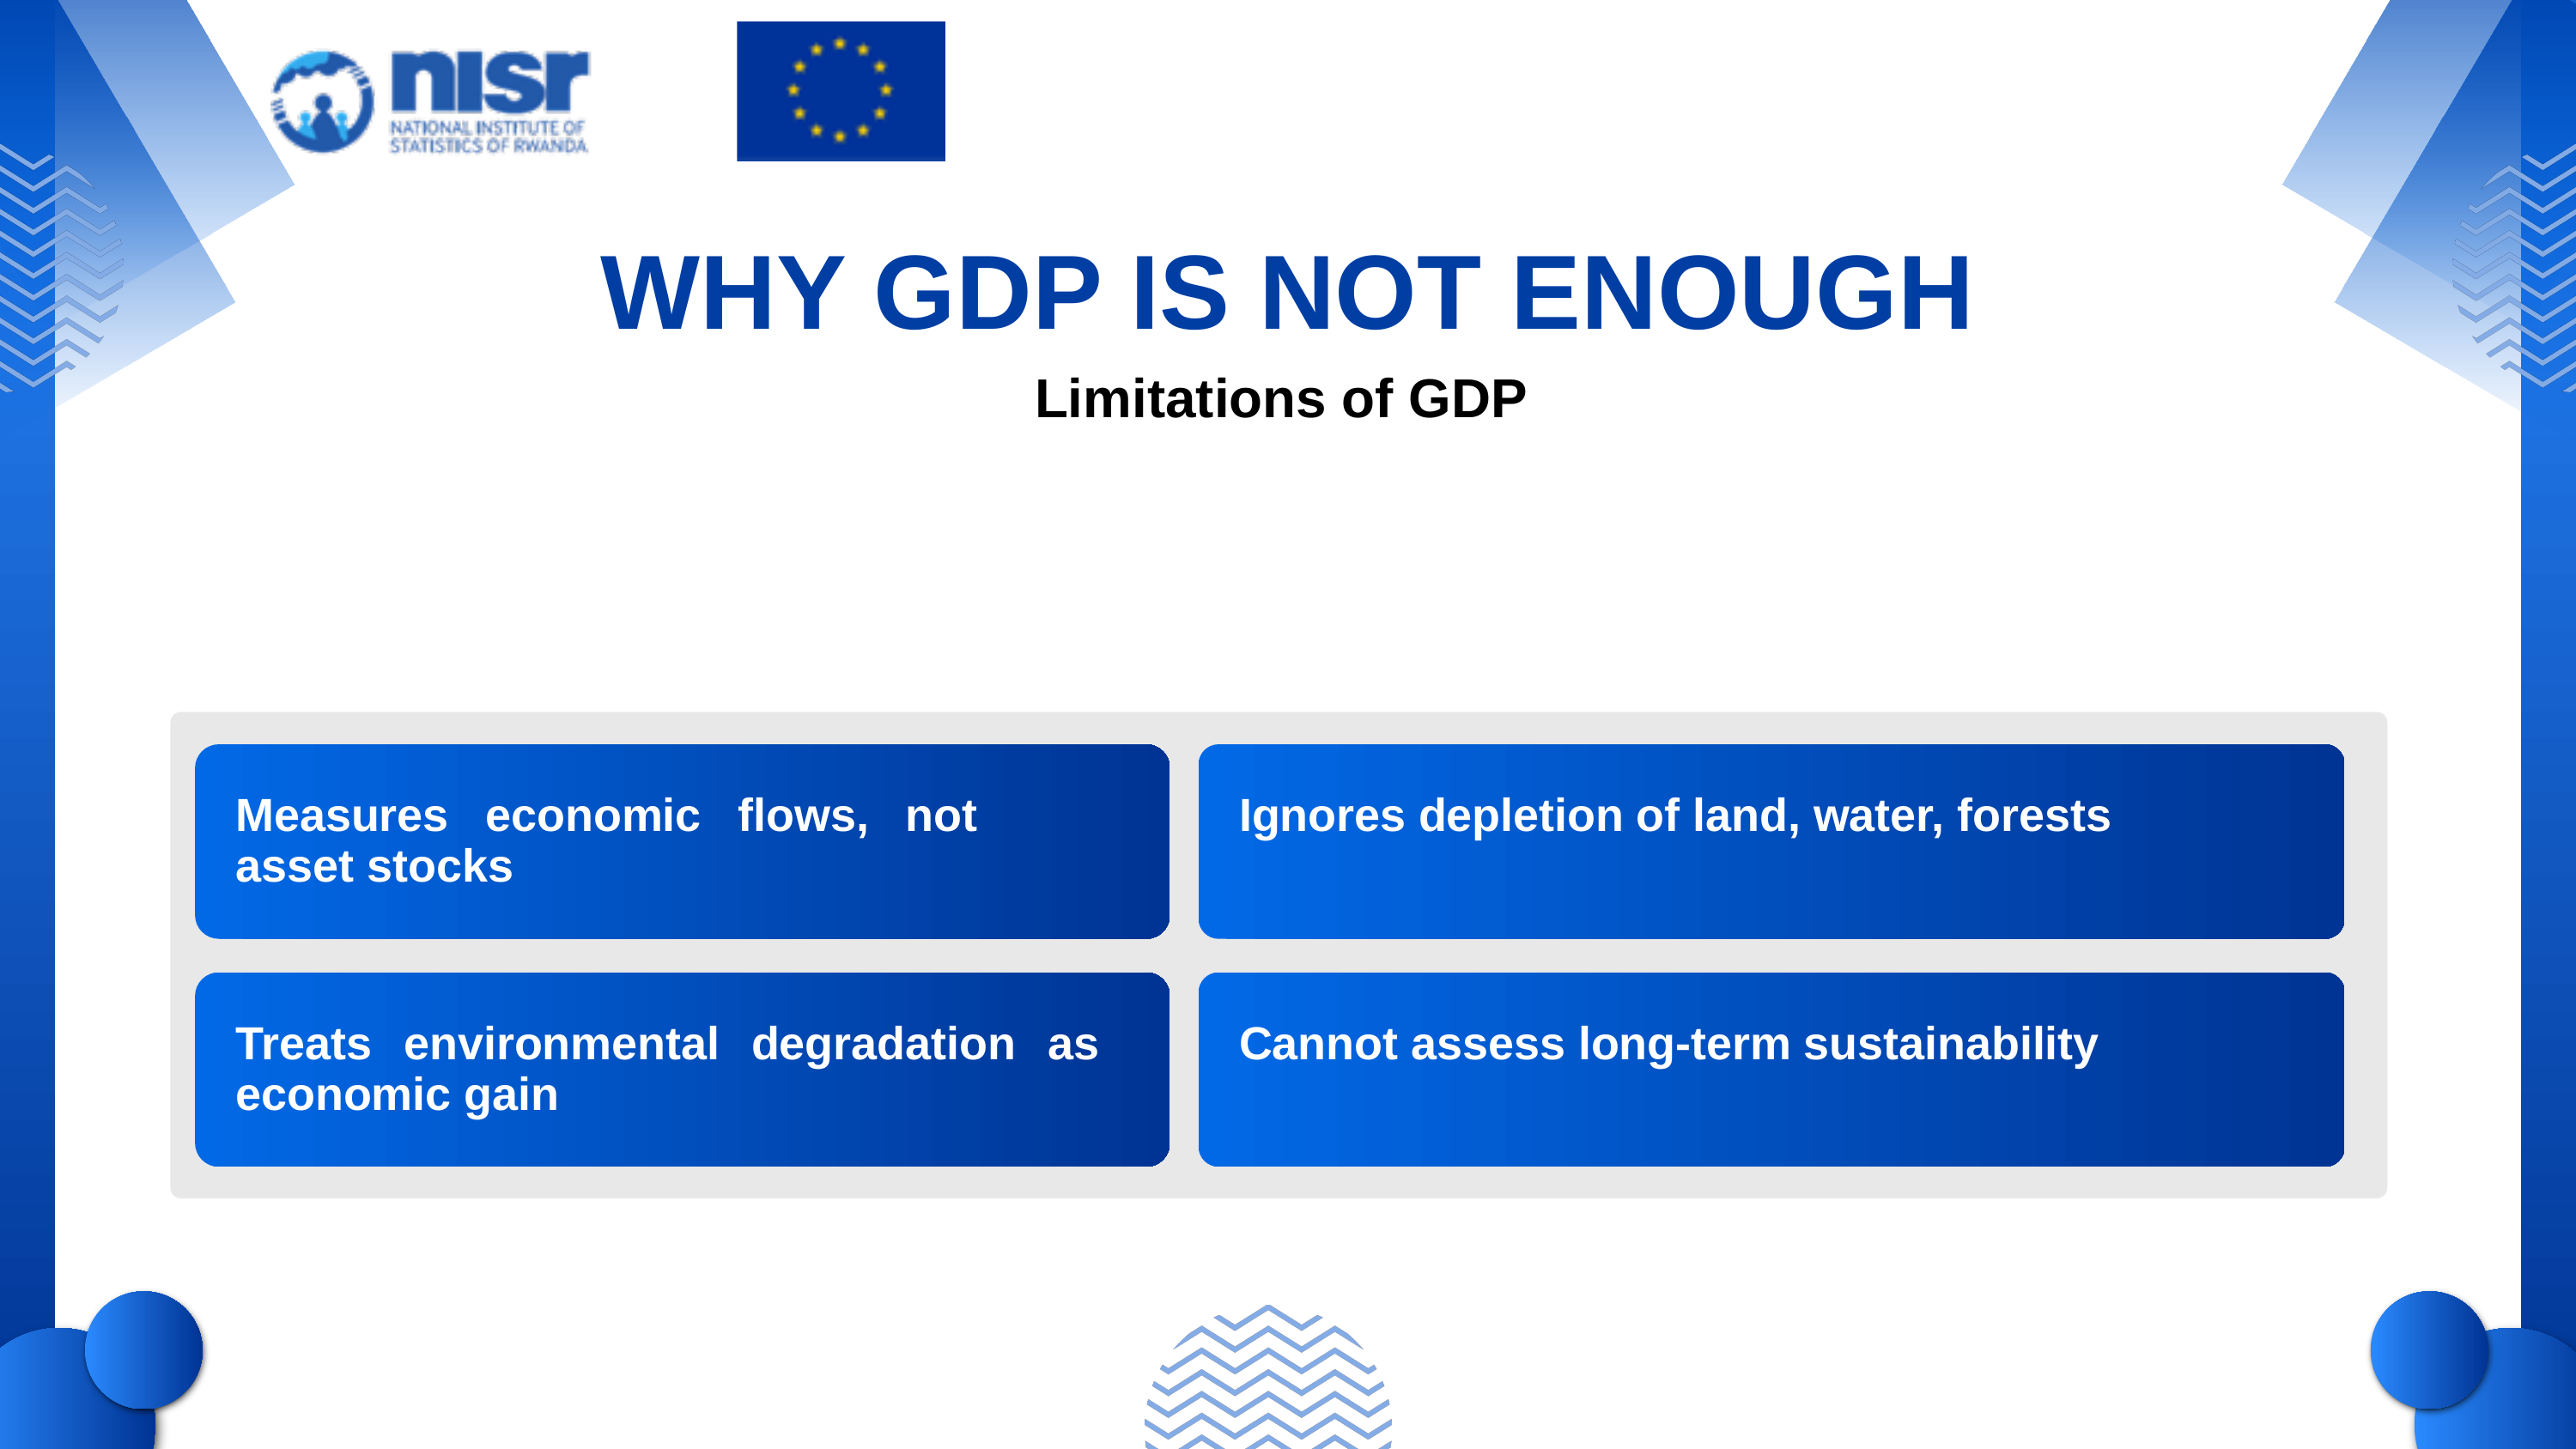

WHY GDP IS NOT ENOUGH
Limitations of GDP

Measures economic flows, not asset stocks
Ignores depletion of land, water, forests

Treats environmental degradation as economic gain

Cannot assess long-term sustainability